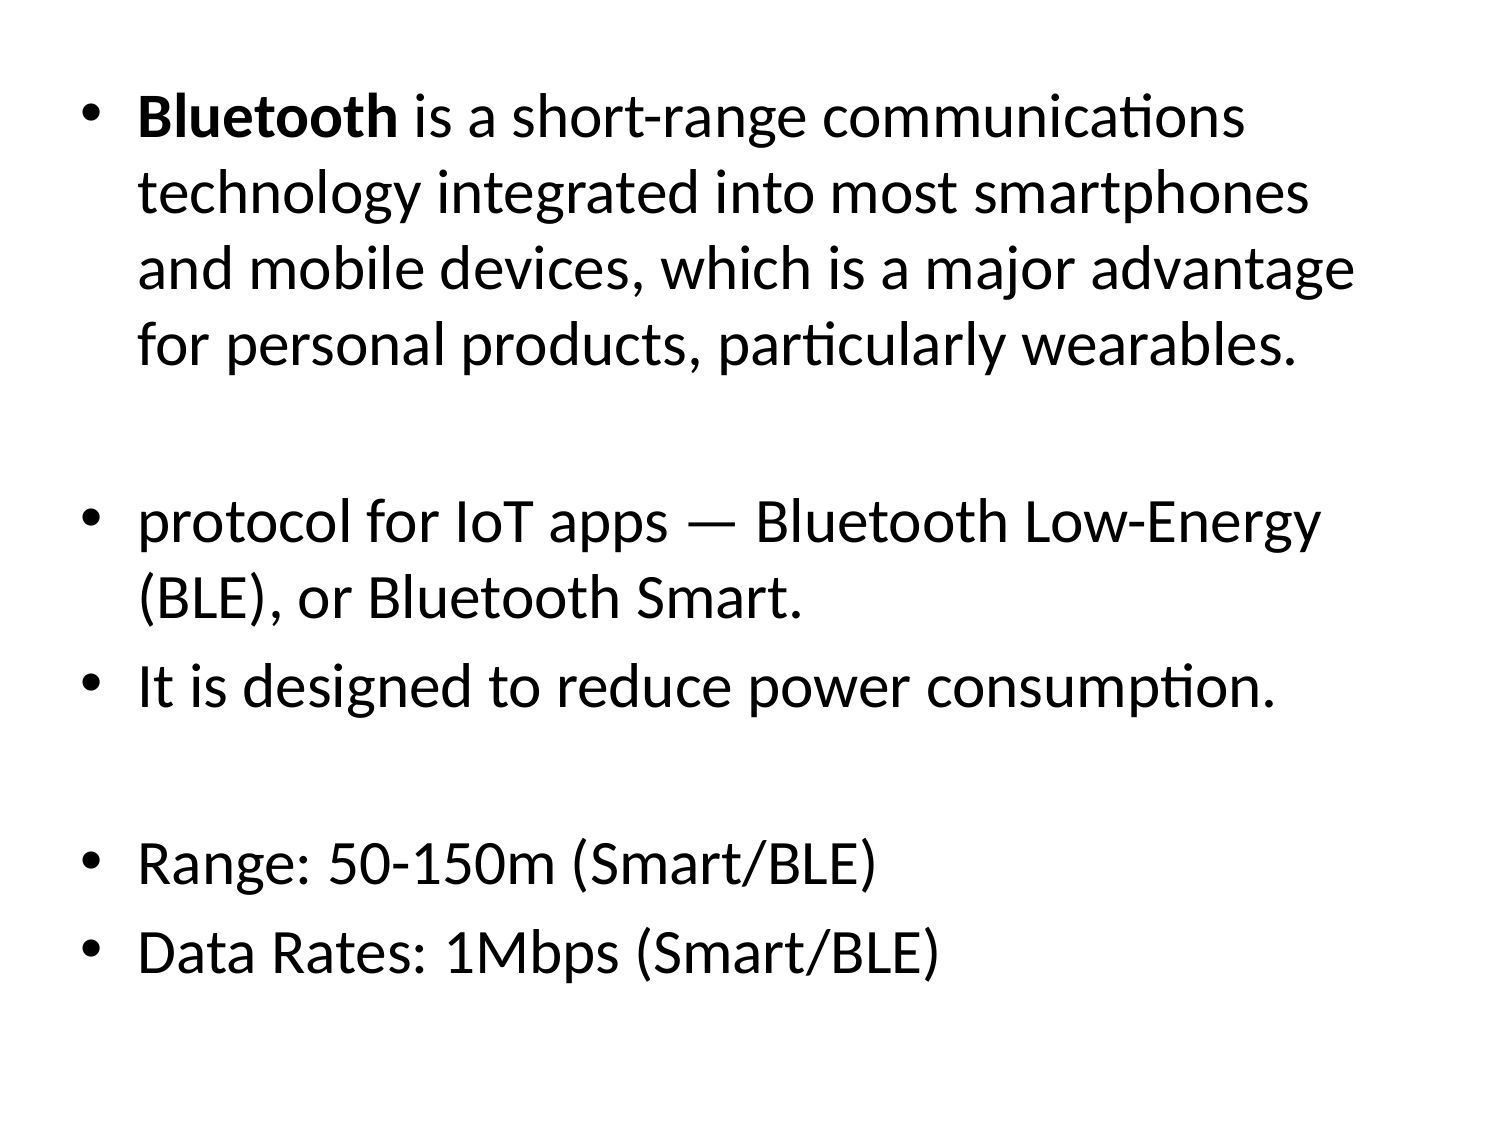

Bluetooth is a short-range communications technology integrated into most smartphones and mobile devices, which is a major advantage for personal products, particularly wearables.

protocol for IoT apps — Bluetooth Low-Energy (BLE), or Bluetooth Smart.
It is designed to reduce power consumption.

Range: 50-150m (Smart/BLE)
Data Rates: 1Mbps (Smart/BLE)